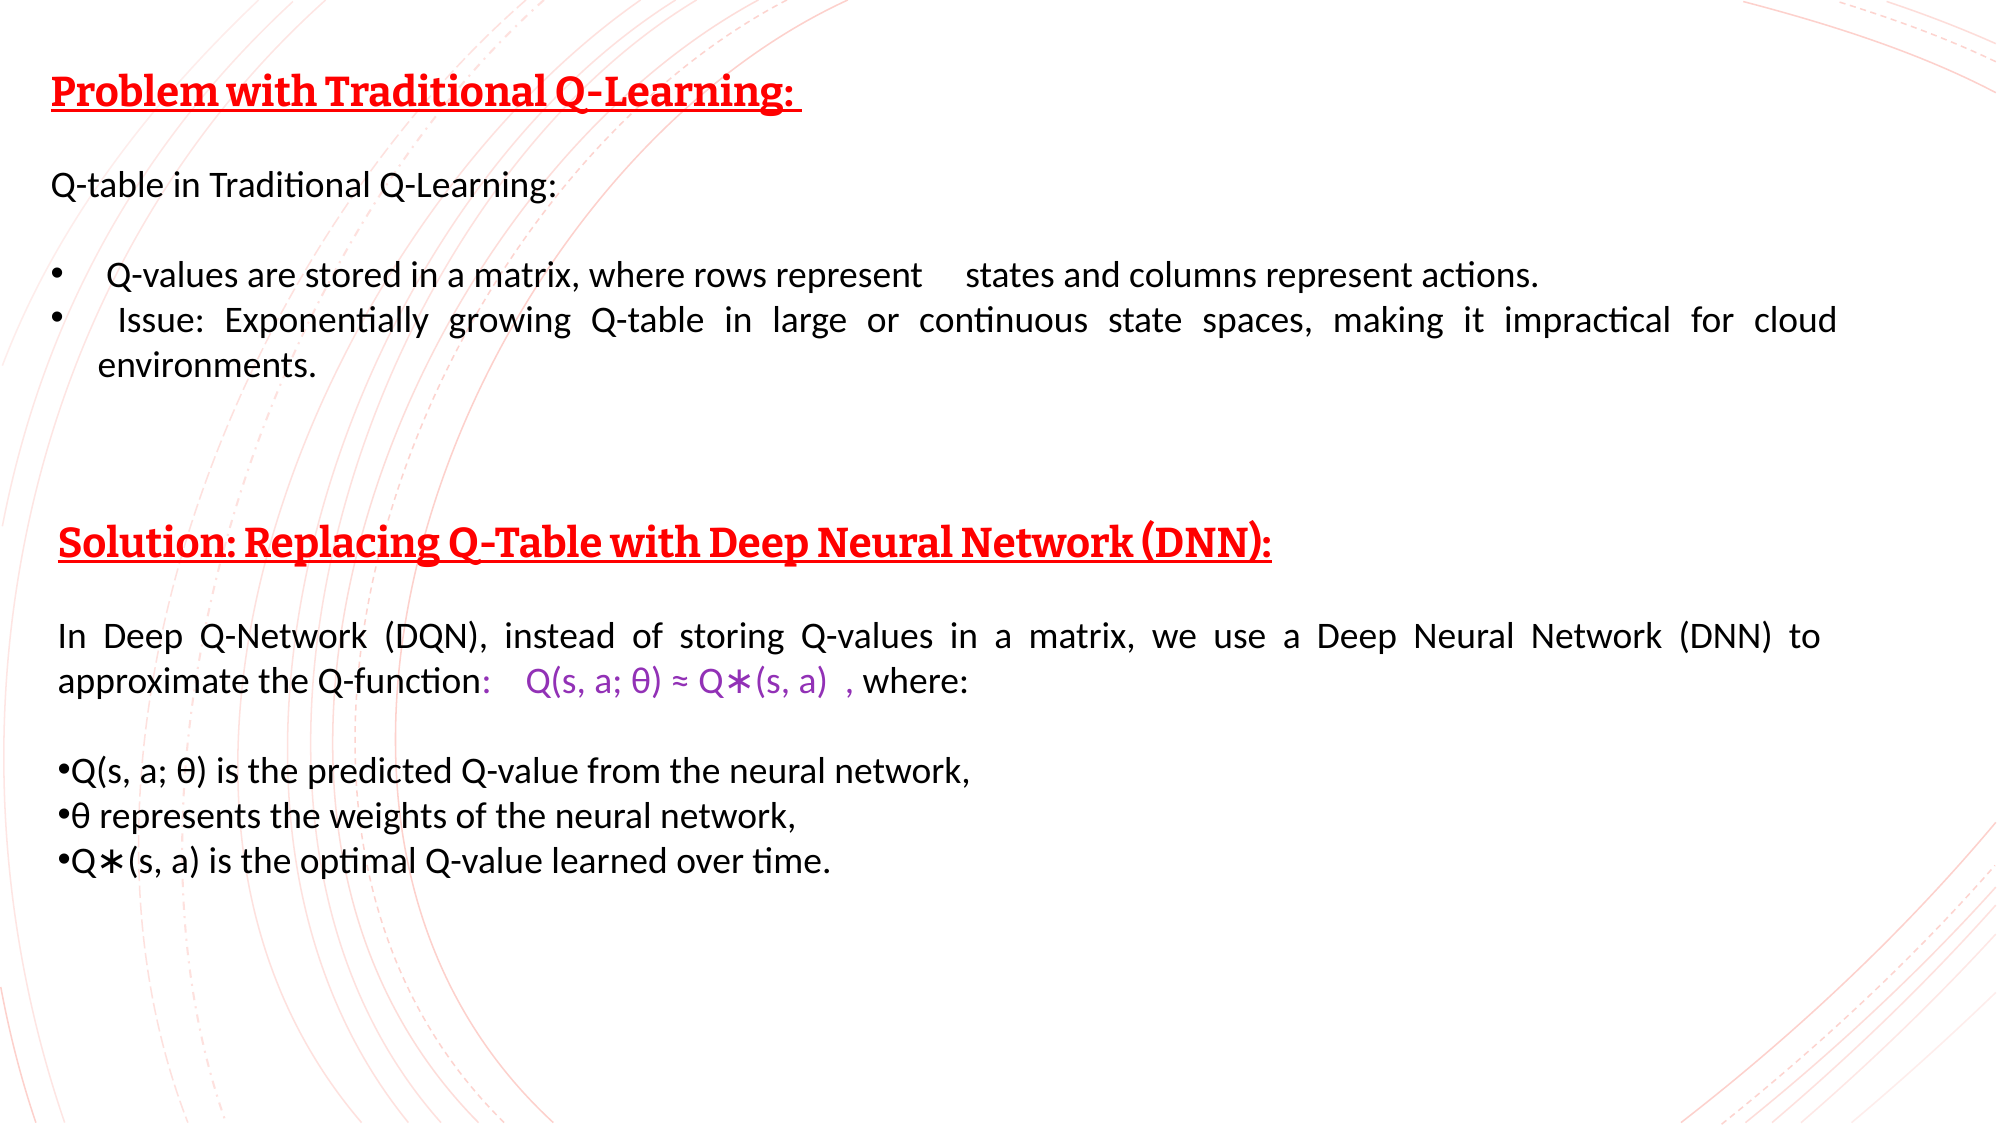

Problem with Traditional Q-Learning:

Q-table in Traditional Q-Learning:

 Q-values are stored in a matrix, where rows represent     states and columns represent actions.
 Issue: Exponentially growing Q-table in large or continuous state spaces, making it impractical for cloud environments.

Solution: Replacing Q-Table with Deep Neural Network (DNN):

In Deep Q-Network (DQN), instead of storing Q-values in a matrix, we use a Deep Neural Network (DNN) to approximate the Q-function:    Q(s, a; θ) ≈ Q∗(s, a)  , where:

Q(s, a; θ) is the predicted Q-value from the neural network,
θ represents the weights of the neural network,
Q∗(s, a) is the optimal Q-value learned over time.